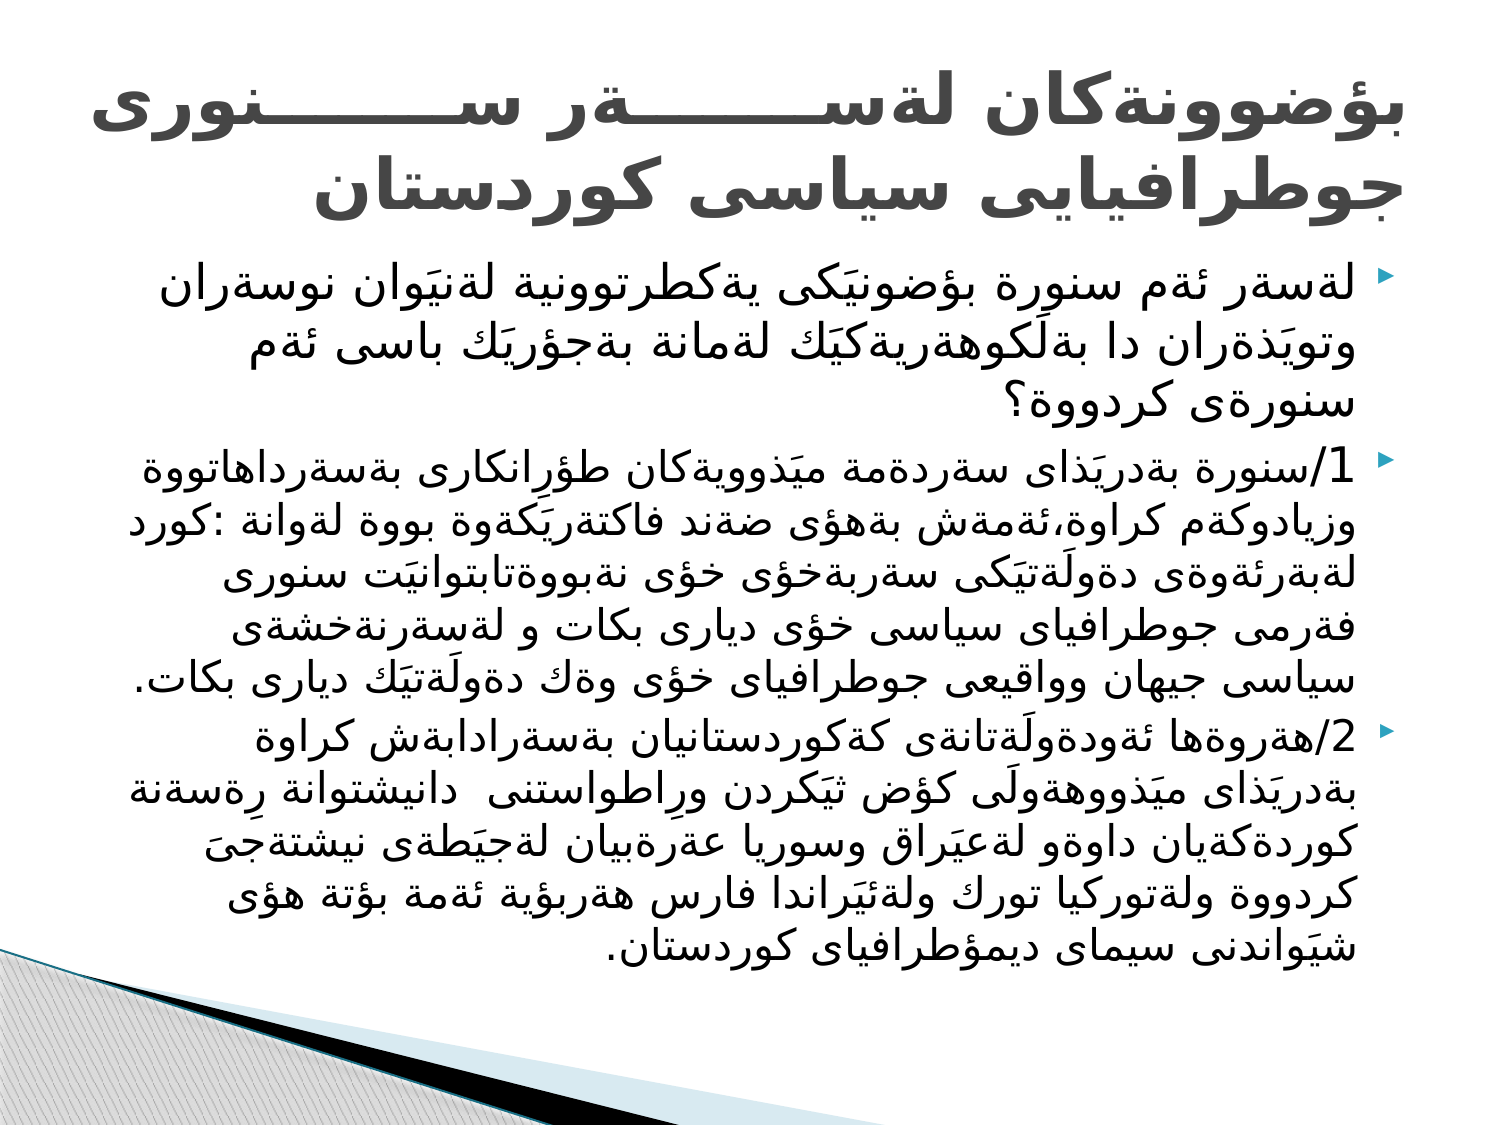

# بؤضوونةكان لةسةر سنورى جوطرافيايى سياسى كوردستان
لةسةر ئةم سنورة بؤضونيَكى يةكطرتوونية لةنيَوان نوسةران وتويَذةران دا بةلَكوهةريةكيَك لةمانة بةجؤريَك باسى ئةم سنورةى كردووة؟
1/سنورة بةدريَذاى سةردةمة ميَذوويةكان طؤرِانكارى بةسةرداهاتووة وزيادوكةم كراوة،ئةمةش بةهؤى ضةند فاكتةريَكةوة بووة لةوانة :كورد لةبةرئةوةى دةولَةتيَكى سةربةخؤى خؤى نةبووةتابتوانيَت سنورى فةرمى جوطرافياى سياسى خؤى ديارى بكات و لةسةرنةخشةى سياسى جيهان وواقيعى جوطرافياى خؤى وةك دةولَةتيَك ديارى بكات.
2/هةروةها ئةودةولَةتانةى كةكوردستانيان بةسةرادابةش كراوة بةدريَذاى ميَذووهةولَى كؤض ثيَكردن ورِاطواستنى  دانيشتوانة رِةسةنة كوردةكةيان داوةو لةعيَراق وسوريا عةرةبيان لةجيَطةى نيشتةجىَ كردووة ولةتوركيا تورك ولةئيَراندا فارس هةربؤية ئةمة بؤتة هؤى شيَواندنى سيماى ديمؤطرافياى كوردستان.